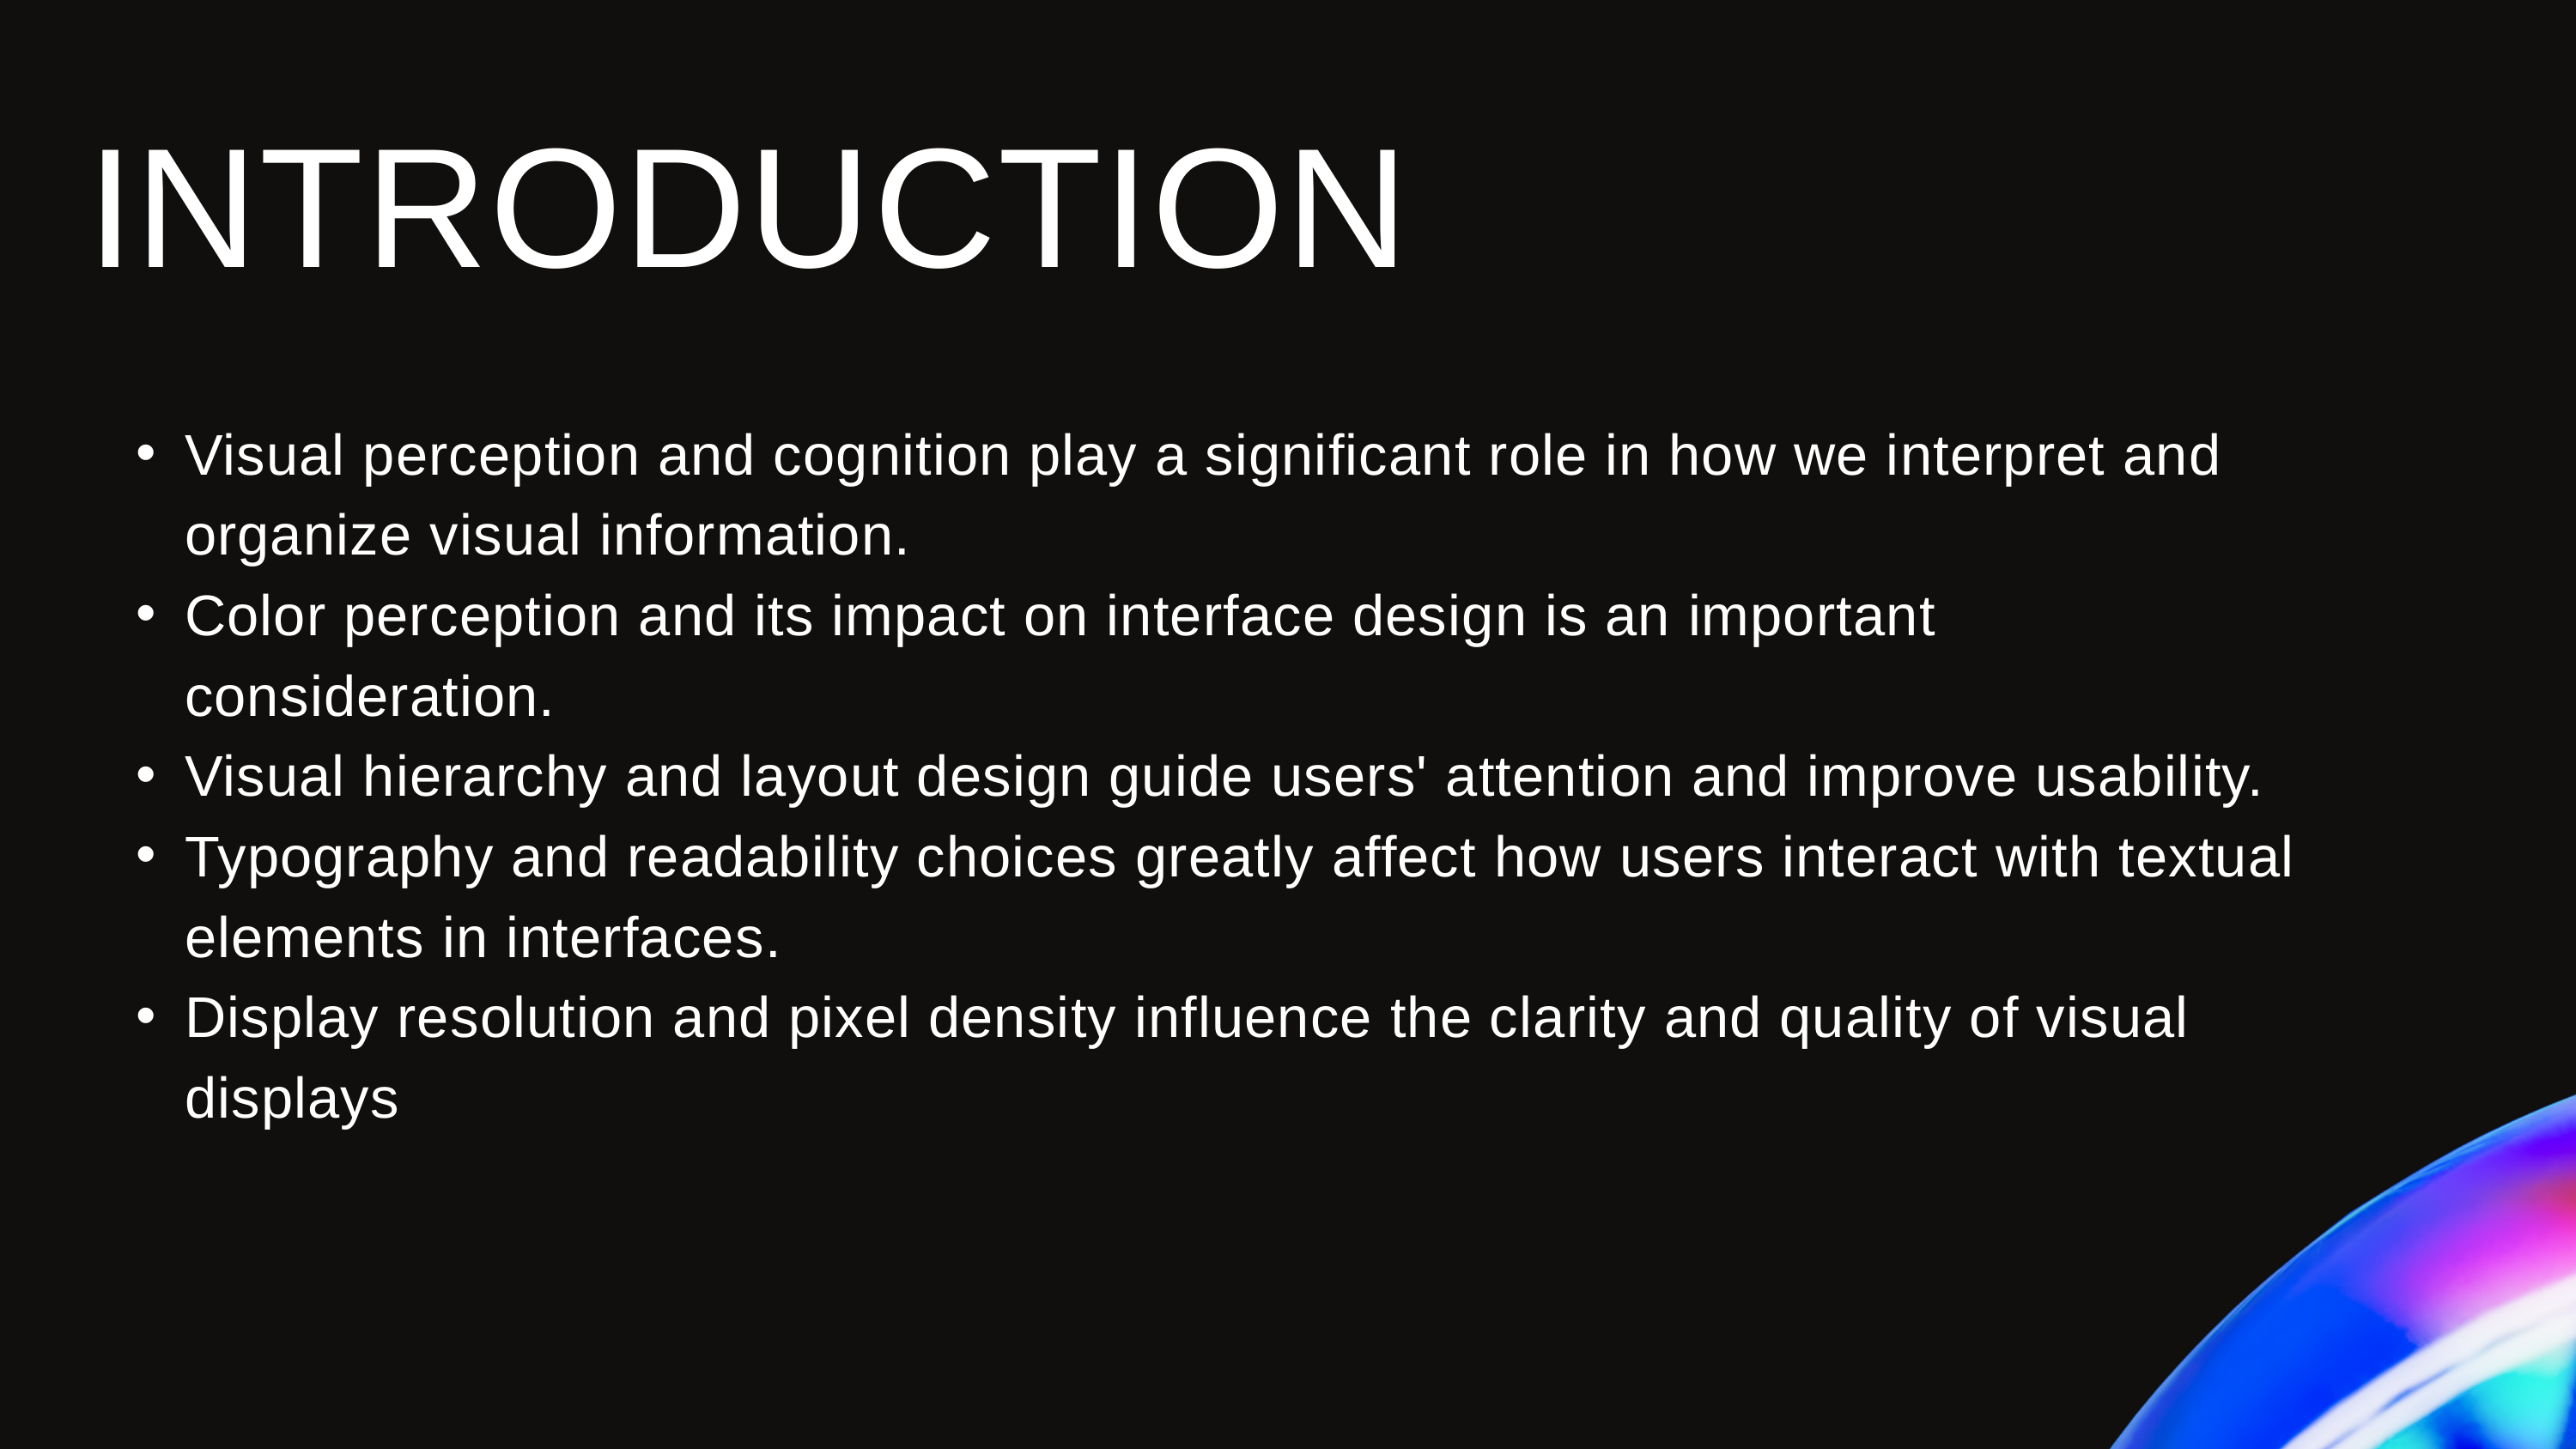

INTRODUCTION
Visual perception and cognition play a significant role in how we interpret and organize visual information.
Color perception and its impact on interface design is an important consideration.
Visual hierarchy and layout design guide users' attention and improve usability.
Typography and readability choices greatly affect how users interact with textual elements in interfaces.
Display resolution and pixel density influence the clarity and quality of visual displays